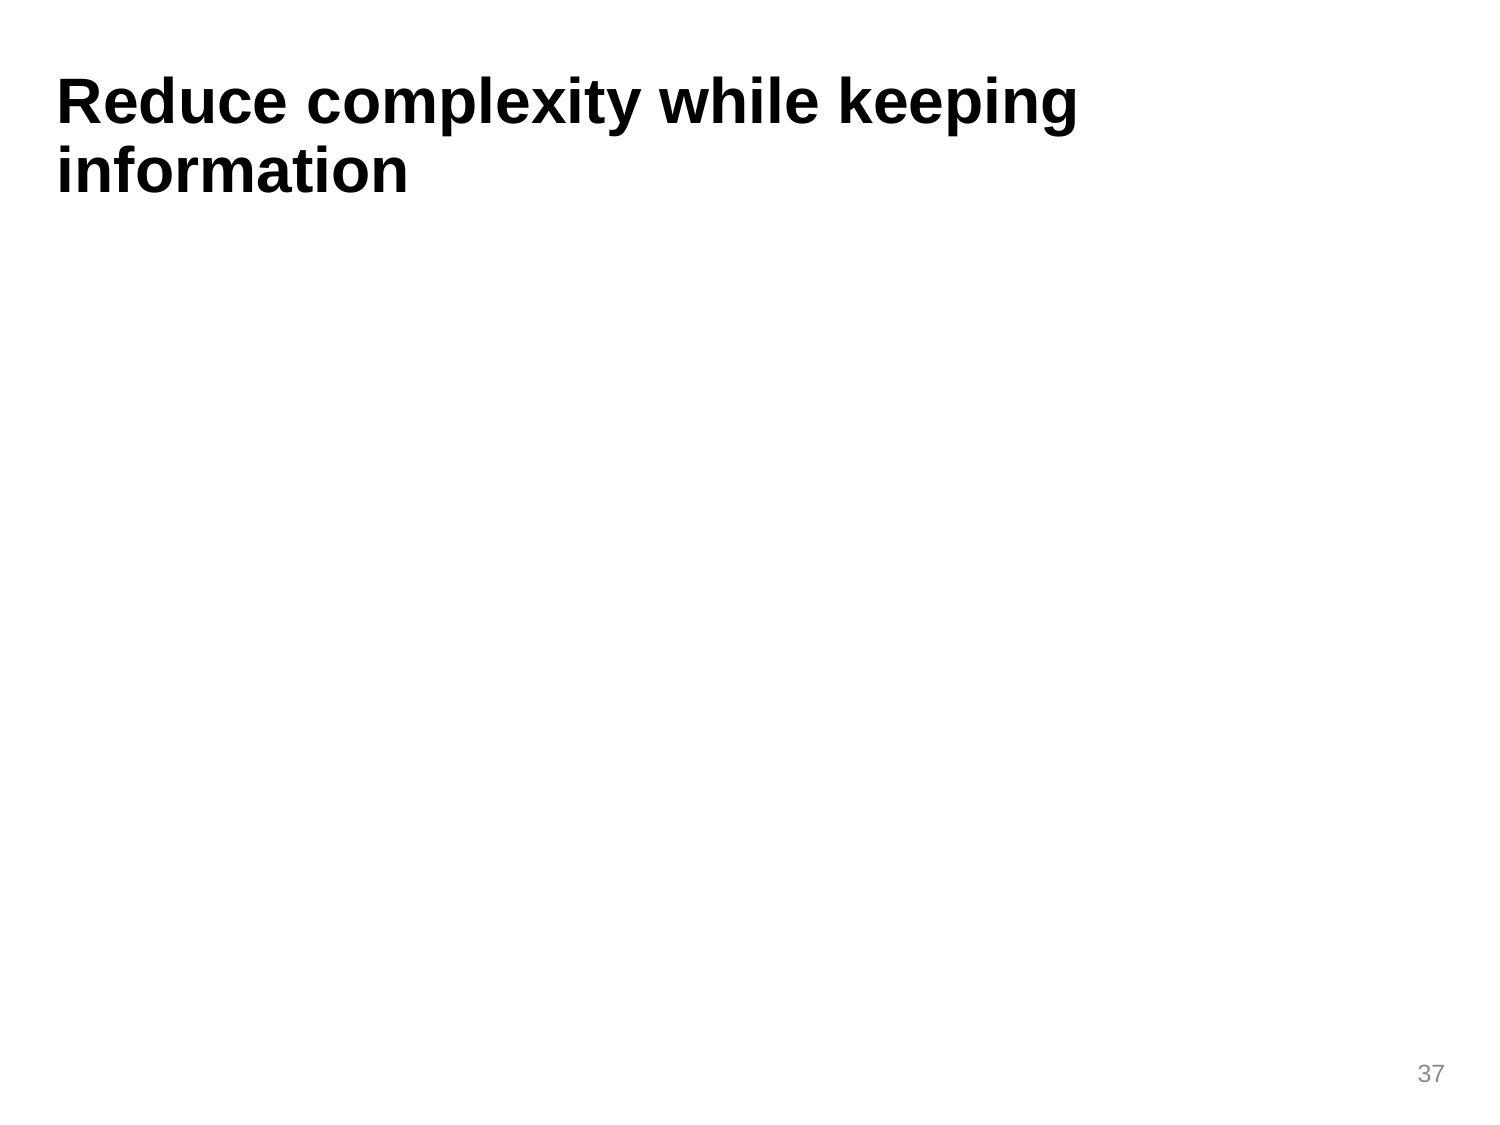

# Reduce complexity while keeping information

37